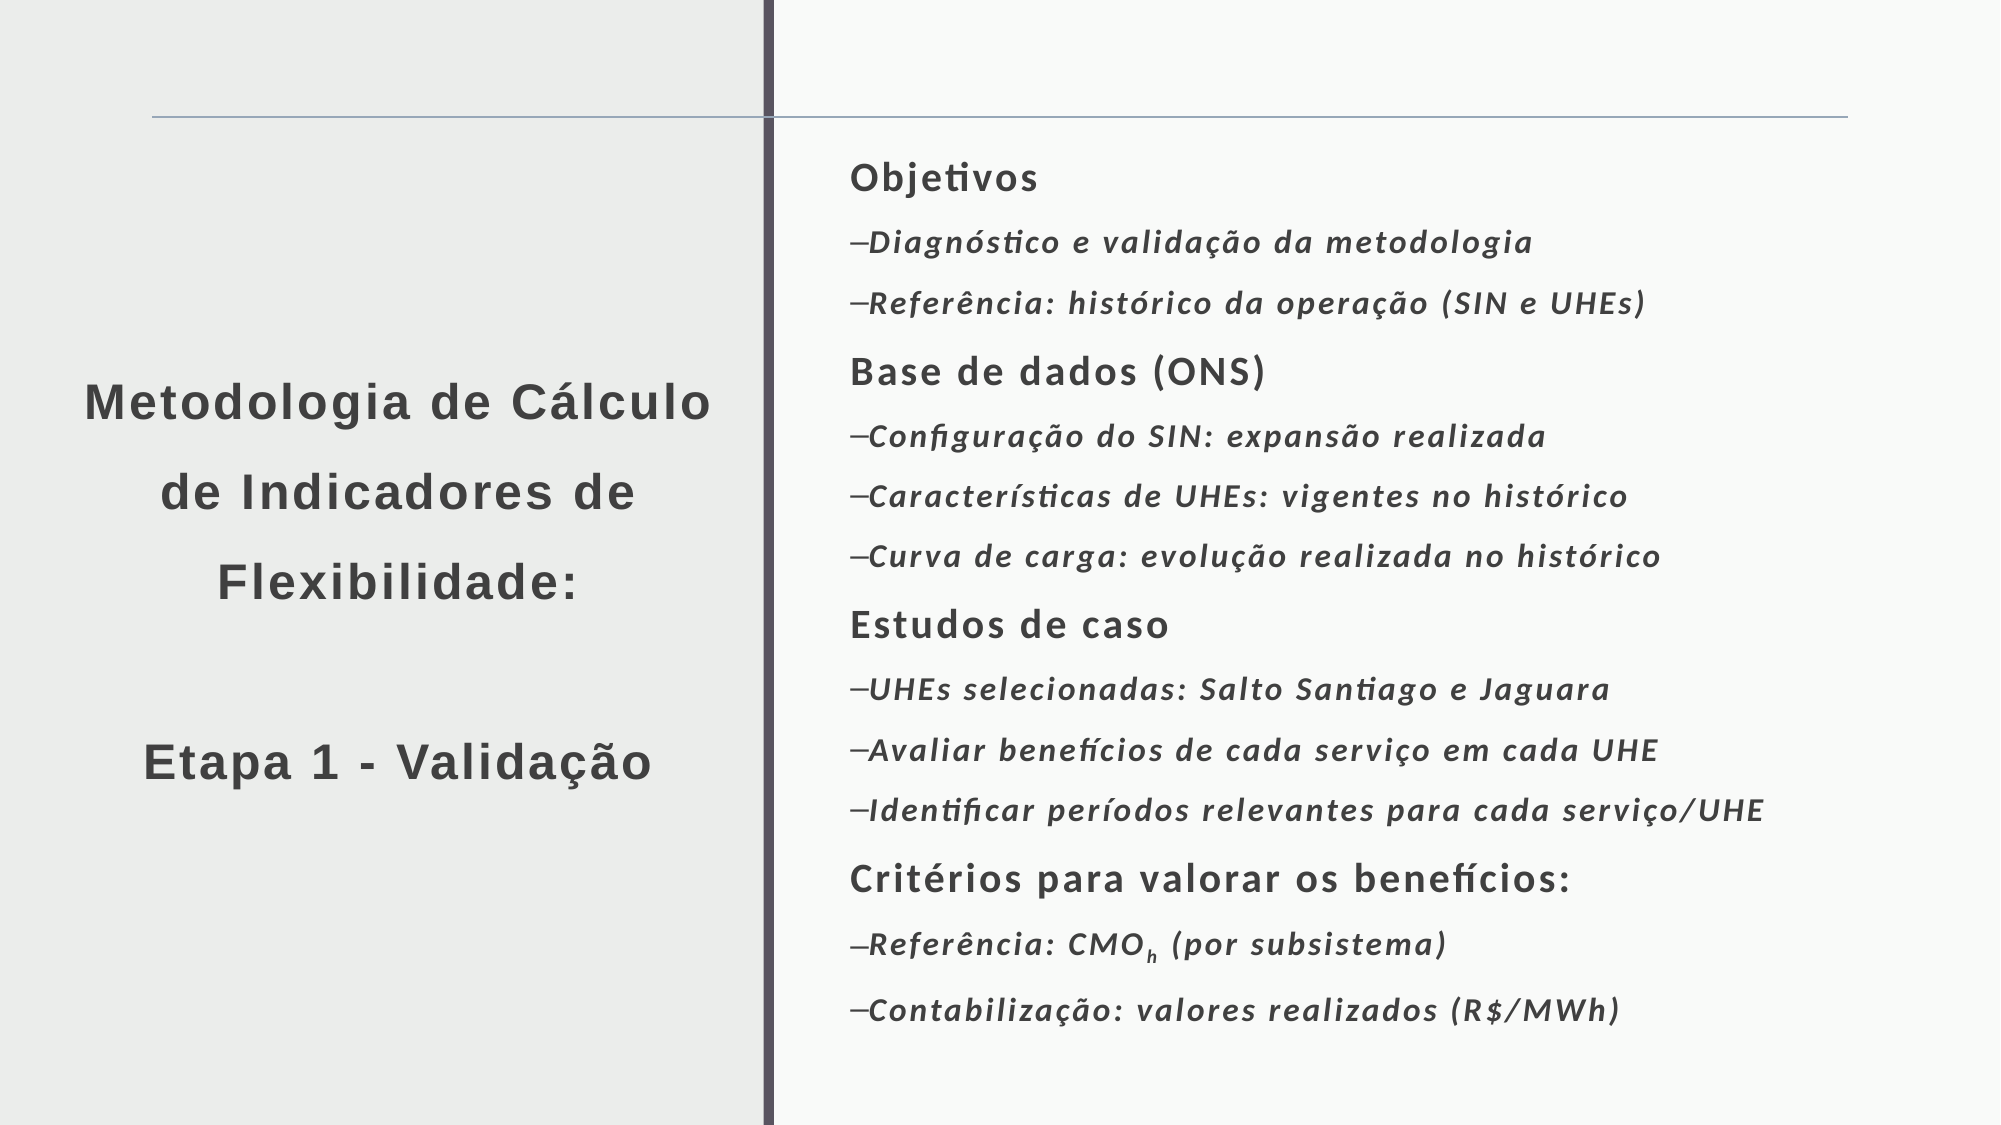

Objetivos
Diagnóstico e validação da metodologia
Referência: histórico da operação (SIN e UHEs)
Base de dados (ONS)
Configuração do SIN: expansão realizada
Características de UHEs: vigentes no histórico
Curva de carga: evolução realizada no histórico
Estudos de caso
UHEs selecionadas: Salto Santiago e Jaguara
Avaliar benefícios de cada serviço em cada UHE
Identificar períodos relevantes para cada serviço/UHE
Critérios para valorar os benefícios:
Referência: CMOh (por subsistema)
Contabilização: valores realizados (R$/MWh)

# Metodologia de Cálculo de Indicadores de Flexibilidade: Etapa 1 - Validação